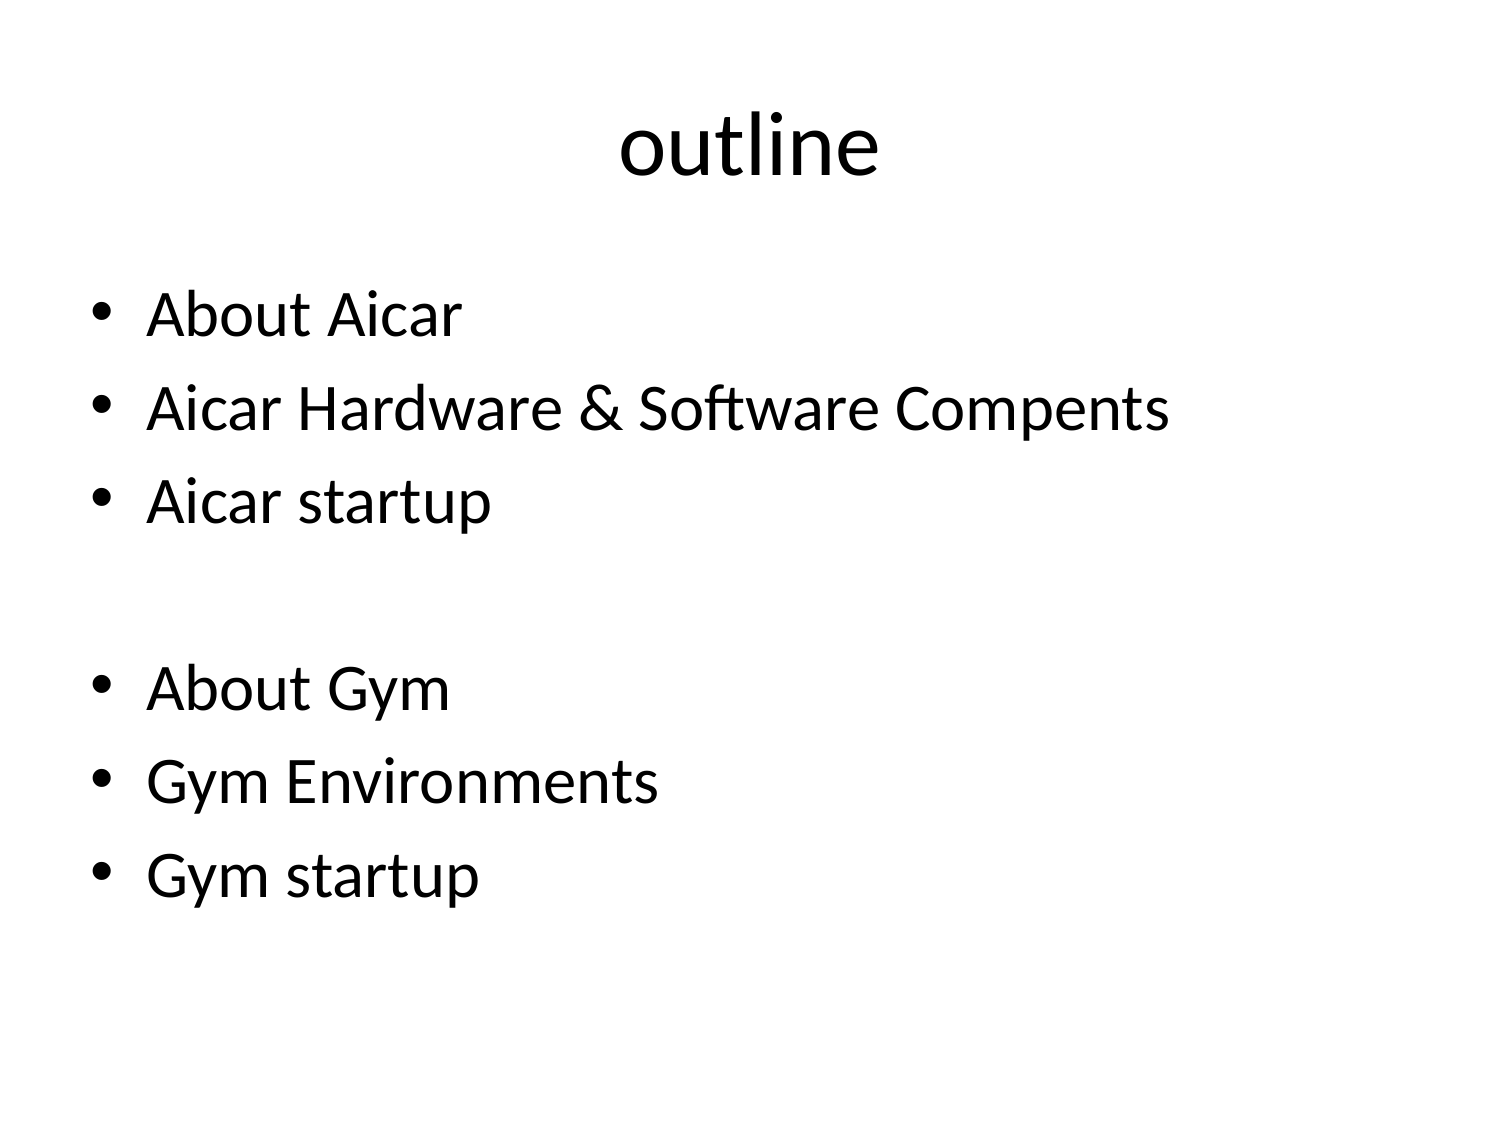

# outline
About Aicar
Aicar Hardware & Software Compents
Aicar startup

About Gym
Gym Environments
Gym startup